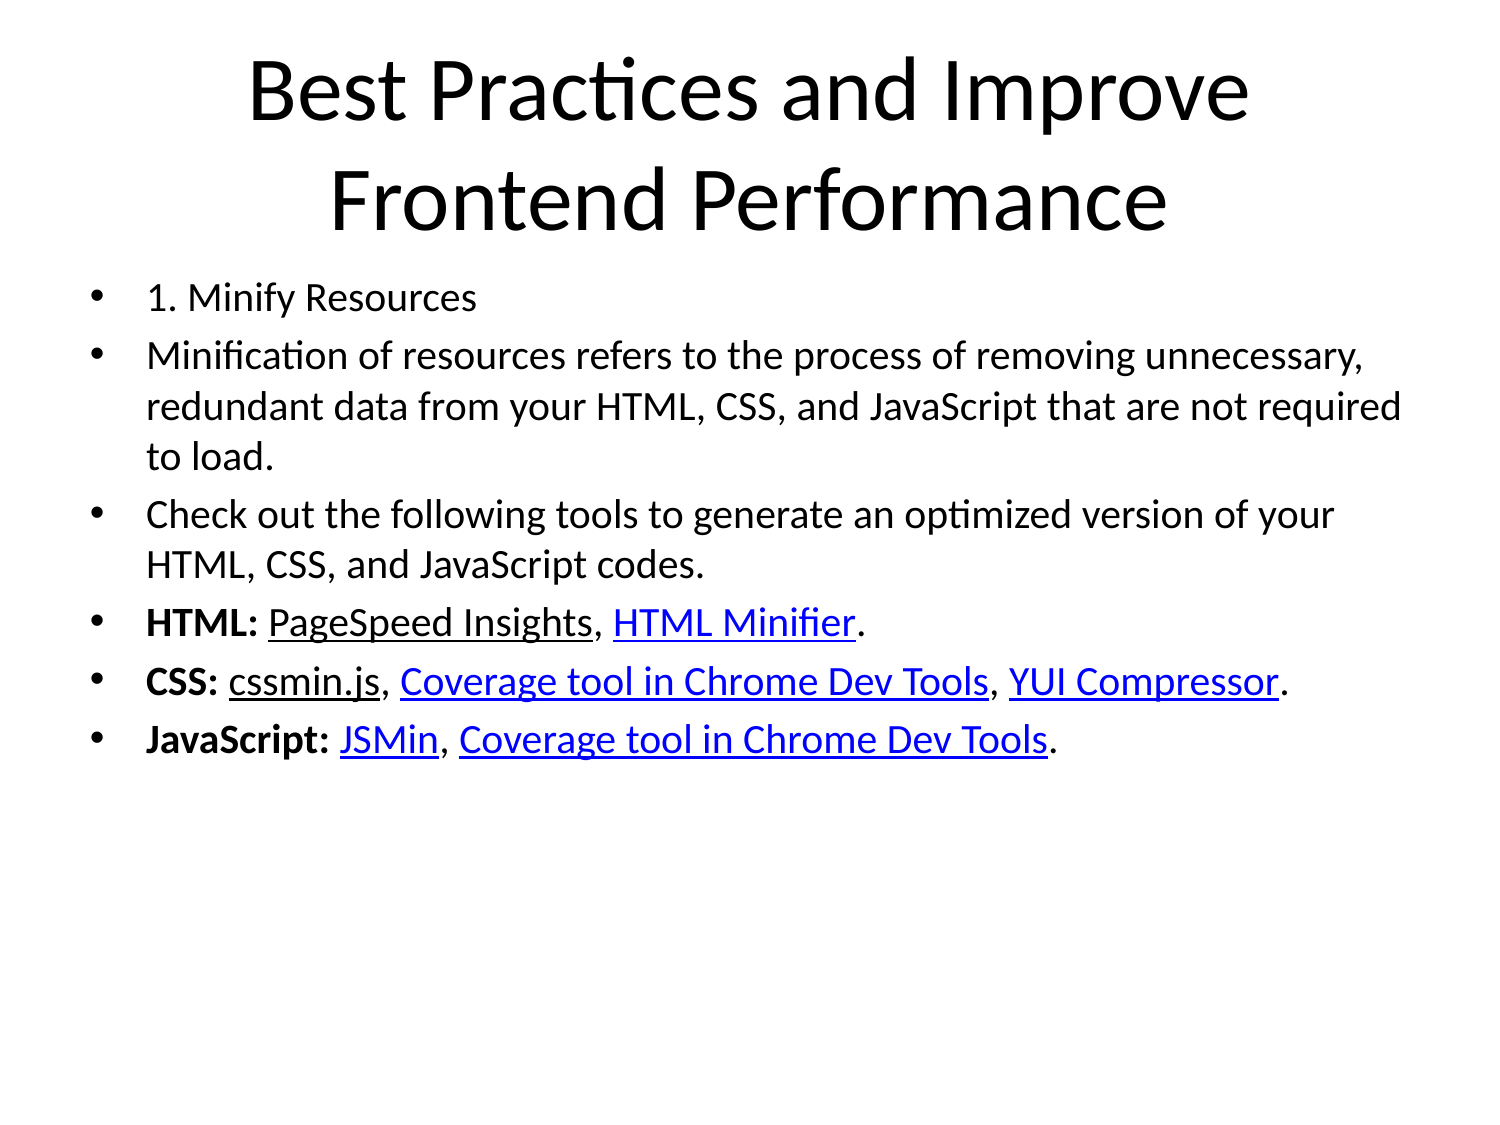

# Best Practices and Improve Frontend Performance
1. Minify Resources
Minification of resources refers to the process of removing unnecessary, redundant data from your HTML, CSS, and JavaScript that are not required to load.
Check out the following tools to generate an optimized version of your HTML, CSS, and JavaScript codes.
HTML: PageSpeed Insights, HTML Minifier.
CSS: cssmin.js, Coverage tool in Chrome Dev Tools, YUI Compressor.
JavaScript: JSMin, Coverage tool in Chrome Dev Tools.